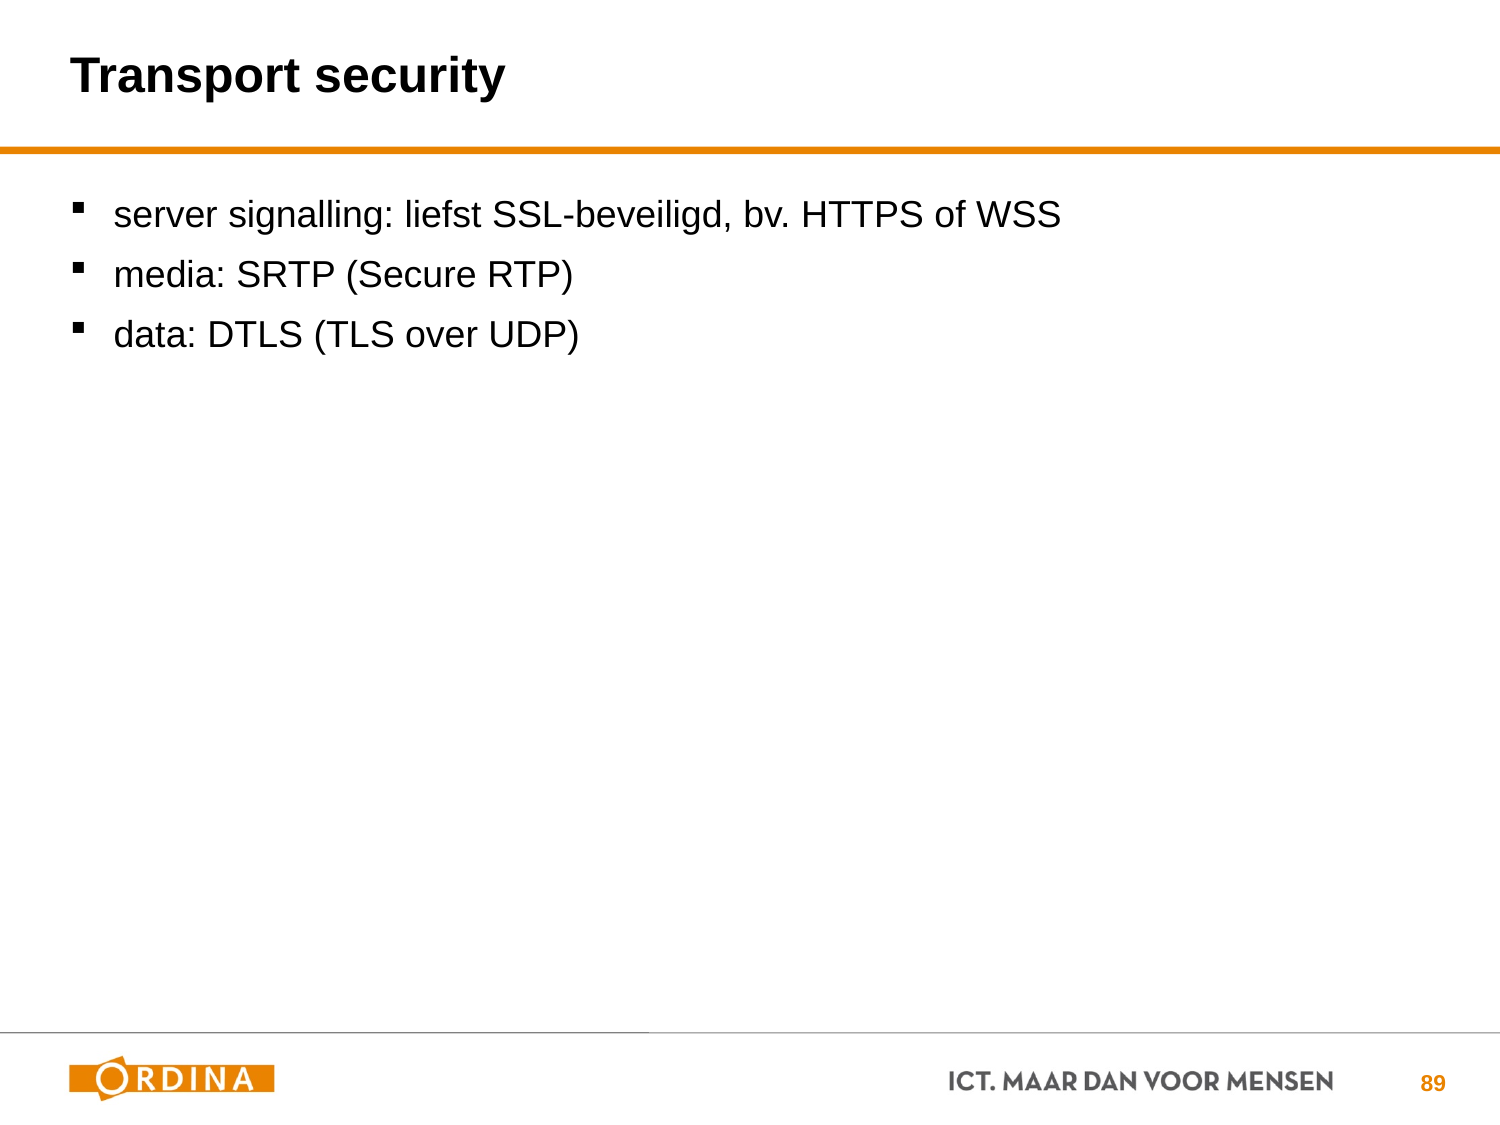

# Transport security
server signalling: liefst SSL-beveiligd, bv. HTTPS of WSS
media: SRTP (Secure RTP)
data: DTLS (TLS over UDP)
89